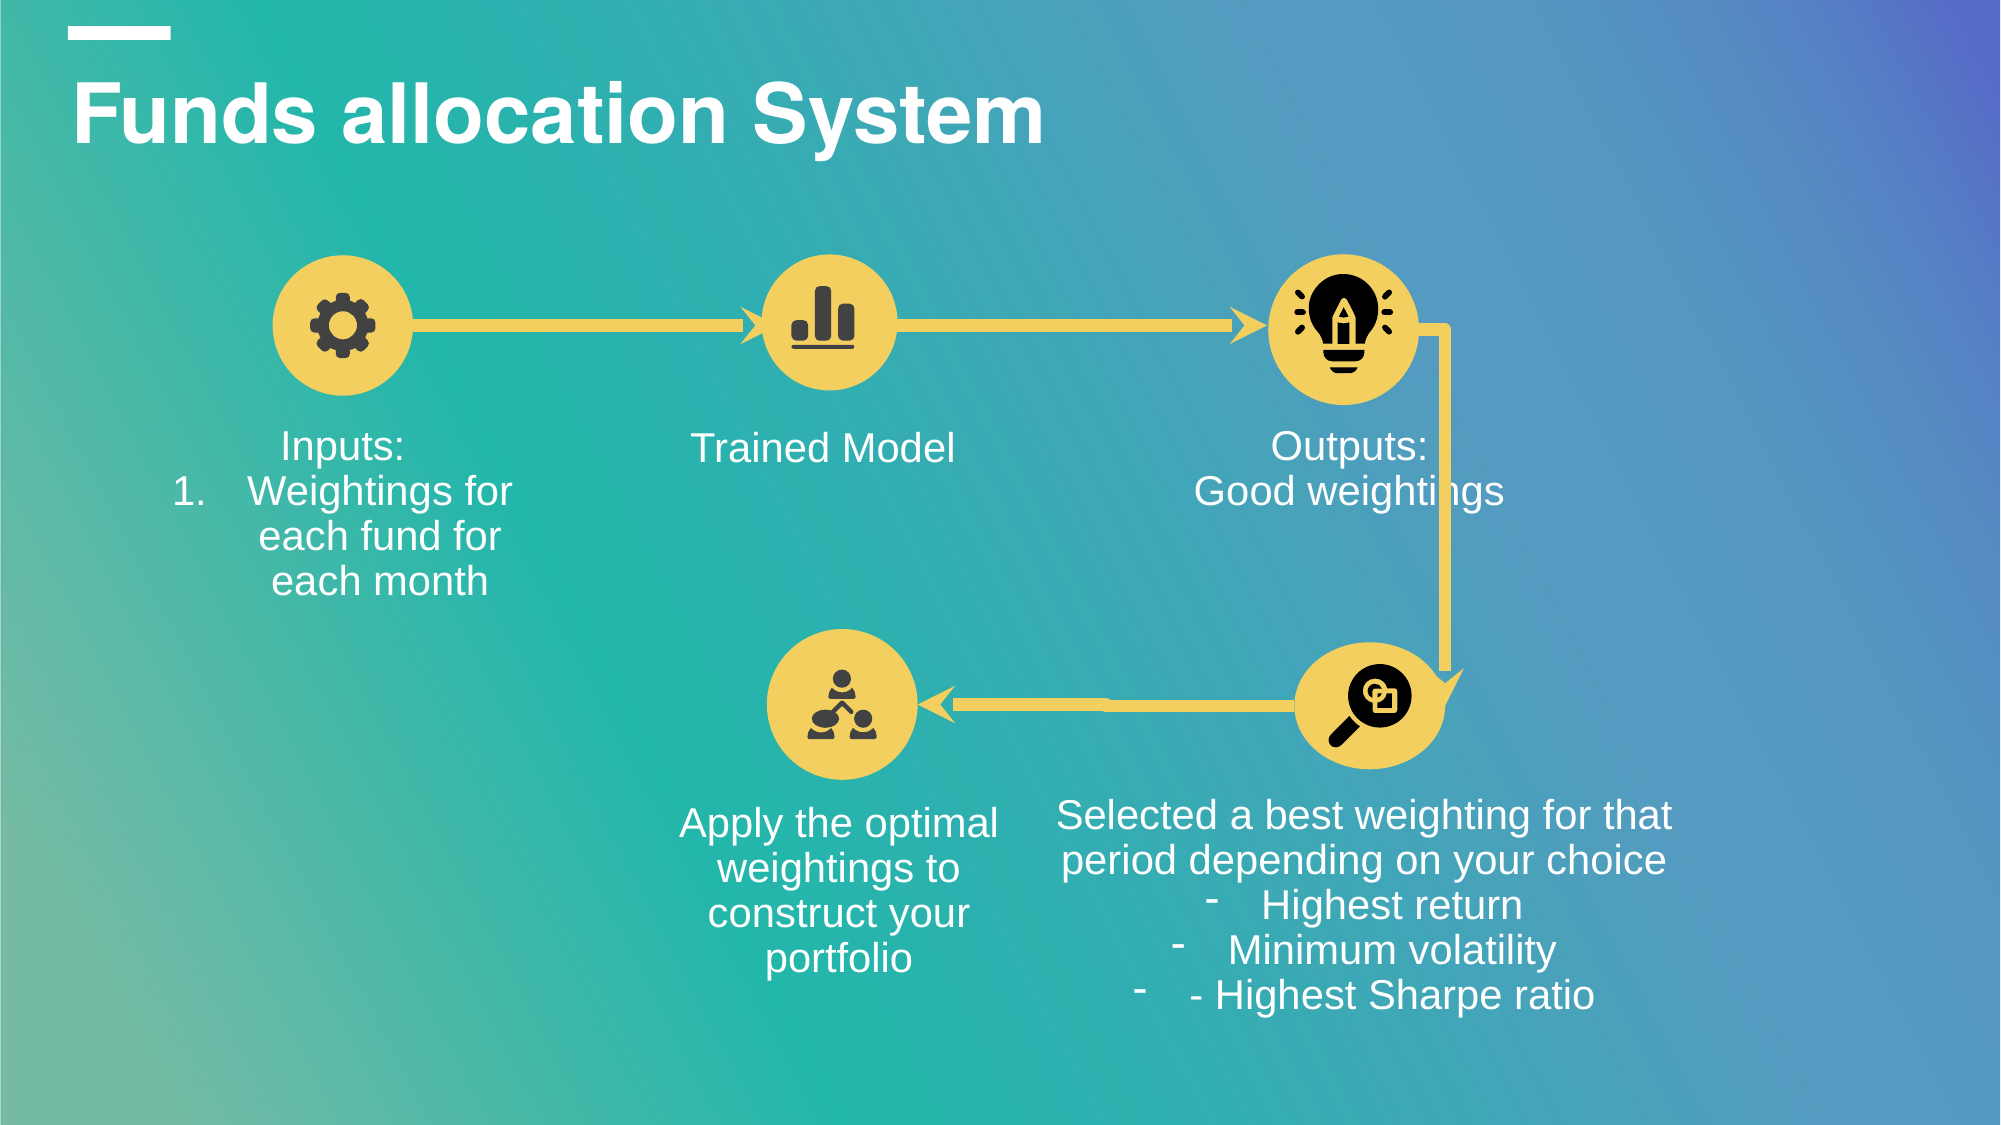

# Funds allocation System

Inputs:
Weightings for each fund for each month
Outputs:
Good weightings
Trained Model

Selected a best weighting for that period depending on your choice
Highest return
Minimum volatility
- Highest Sharpe ratio
Apply the optimal weightings to construct your portfolio